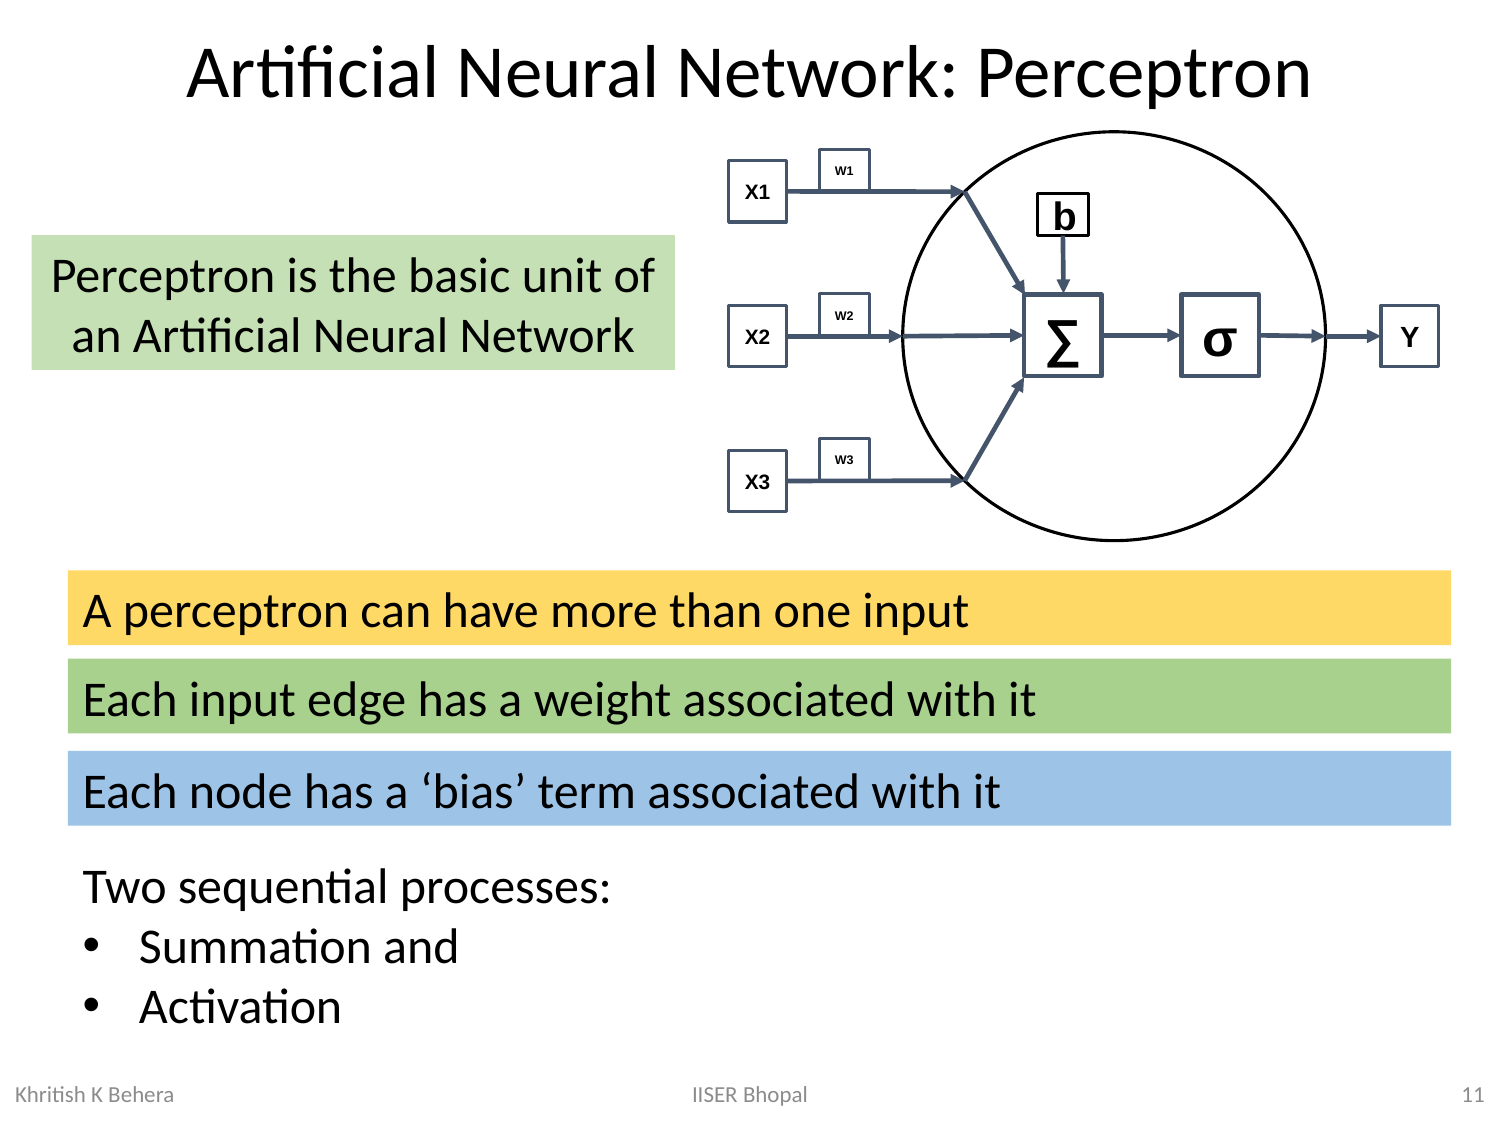

# Artificial Neural Network: Perceptron

W1
X1
b
Perceptron is the basic unit of an Artificial Neural Network
W2
∑
σ
X2
Y
W3
X3
A perceptron can have more than one input
Each input edge has a weight associated with it
Each node has a ‘bias’ term associated with it
Two sequential processes:
Summation and
Activation
11
IISER Bhopal
Khritish K Behera